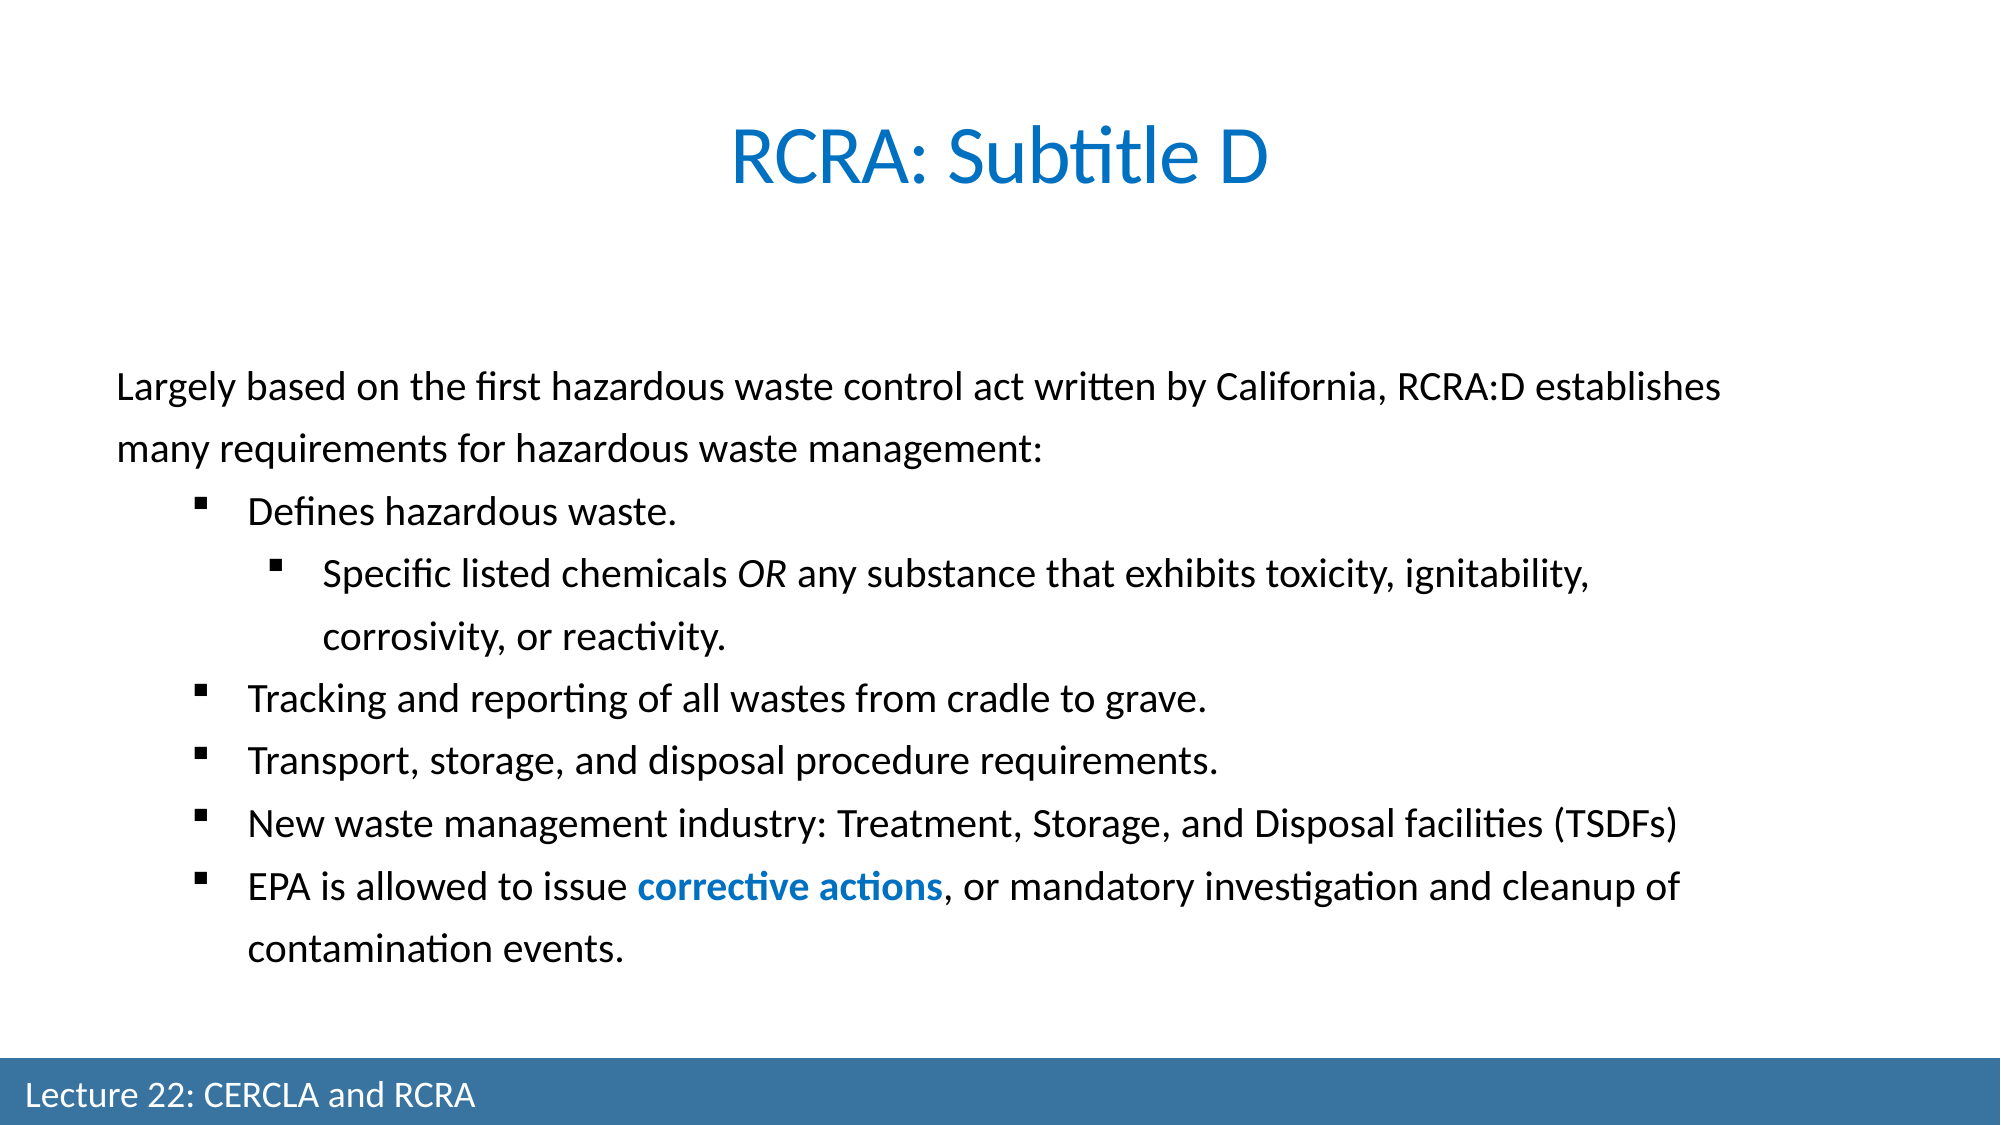

RCRA: Subtitle D
Largely based on the first hazardous waste control act written by California, RCRA:D establishes many requirements for hazardous waste management:
Defines hazardous waste.
Specific listed chemicals OR any substance that exhibits toxicity, ignitability, corrosivity, or reactivity.
Tracking and reporting of all wastes from cradle to grave.
Transport, storage, and disposal procedure requirements.
New waste management industry: Treatment, Storage, and Disposal facilities (TSDFs)
EPA is allowed to issue corrective actions, or mandatory investigation and cleanup of contamination events.